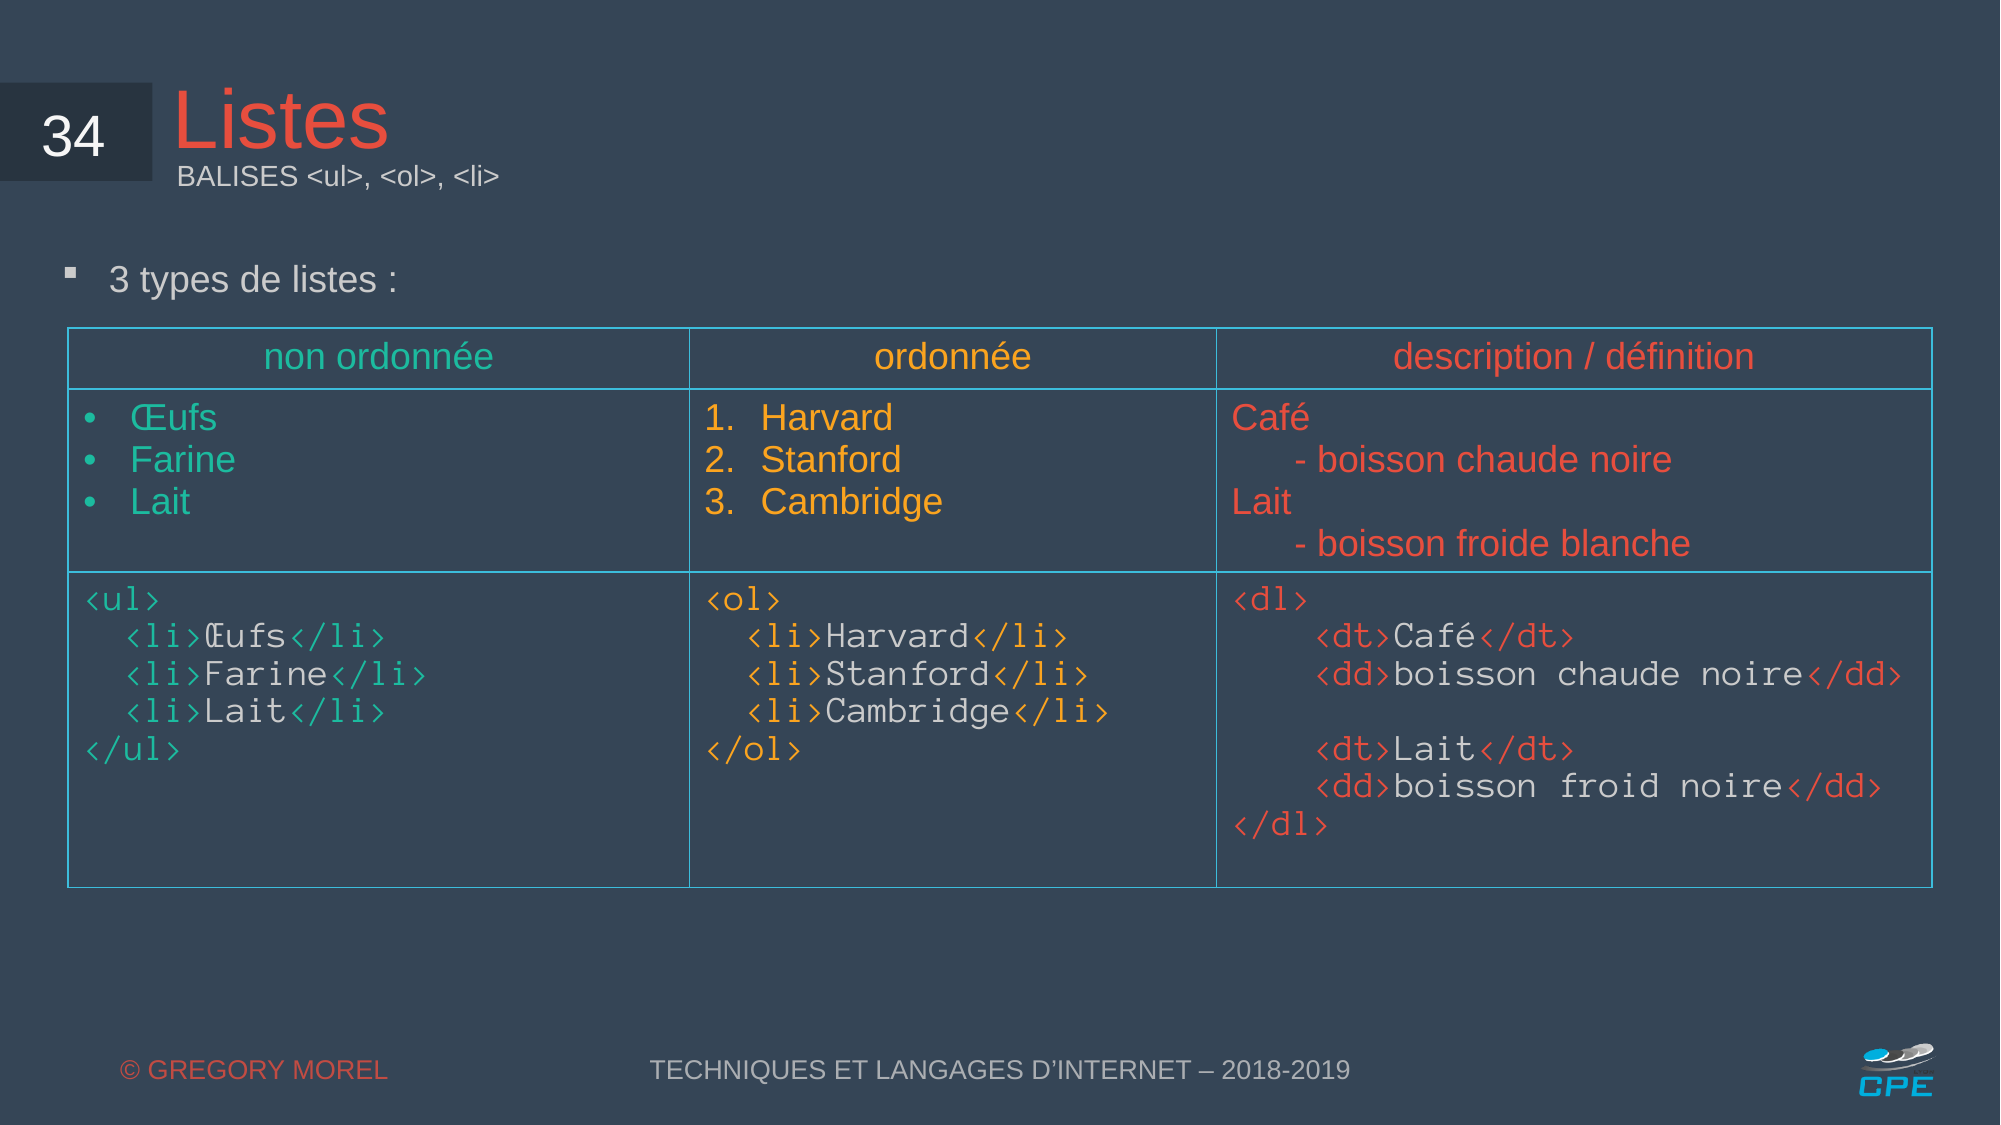

# Listes
34
BALISES <ul>, <ol>, <li>
3 types de listes :
| non ordonnée | ordonnée | description / définition |
| --- | --- | --- |
| Œufs Farine Lait | Harvard Stanford Cambridge | Café - boisson chaude noire Lait - boisson froide blanche |
| <ul> <li>Œufs</li> <li>Farine</li> <li>Lait</li> </ul> | <ol> <li>Harvard</li> <li>Stanford</li> <li>Cambridge</li> </ol> | <dl> <dt>Café</dt> <dd>boisson chaude noire</dd> <dt>Lait</dt> <dd>boisson froid noire</dd> </dl> |